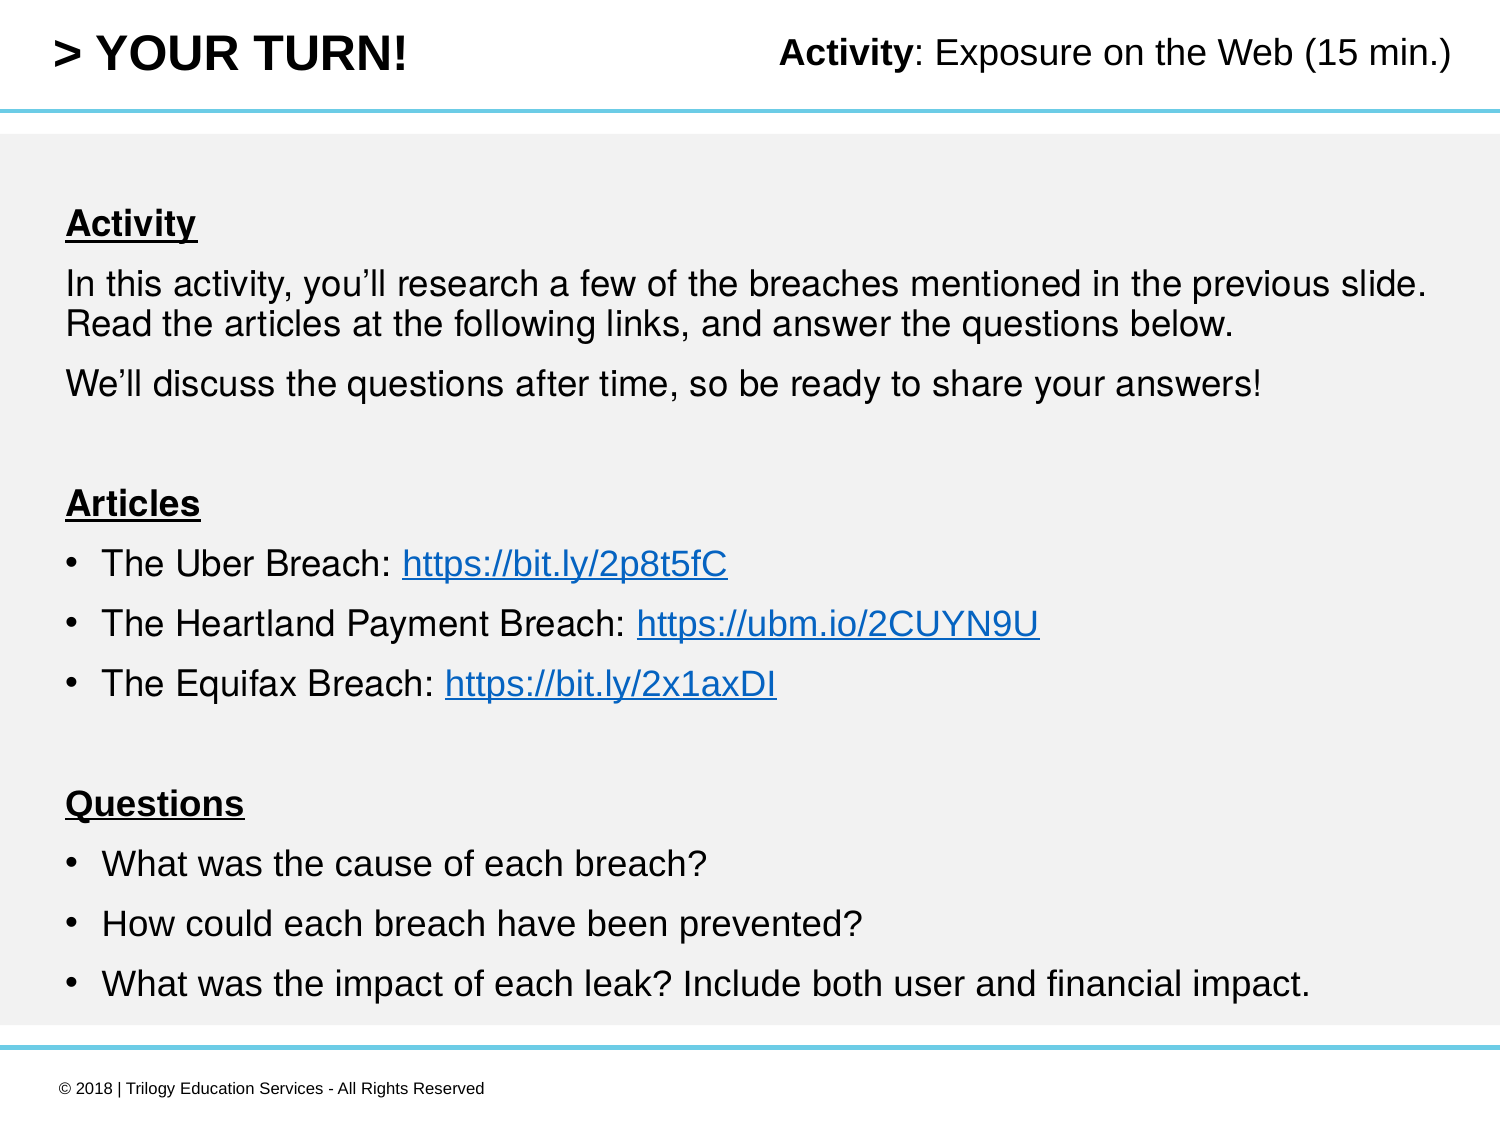

Activity: Exposure on the Web (15 min.)
Activity
In this activity, you’ll research a few of the breaches mentioned in the previous slide. Read the articles at the following links, and answer the questions below.
We’ll discuss the questions after time, so be ready to share your answers!

Articles
The Uber Breach: https://bit.ly/2p8t5fC
The Heartland Payment Breach: https://ubm.io/2CUYN9U
The Equifax Breach: https://bit.ly/2x1axDI

Questions
What was the cause of each breach?
How could each breach have been prevented?
What was the impact of each leak? Include both user and financial impact.